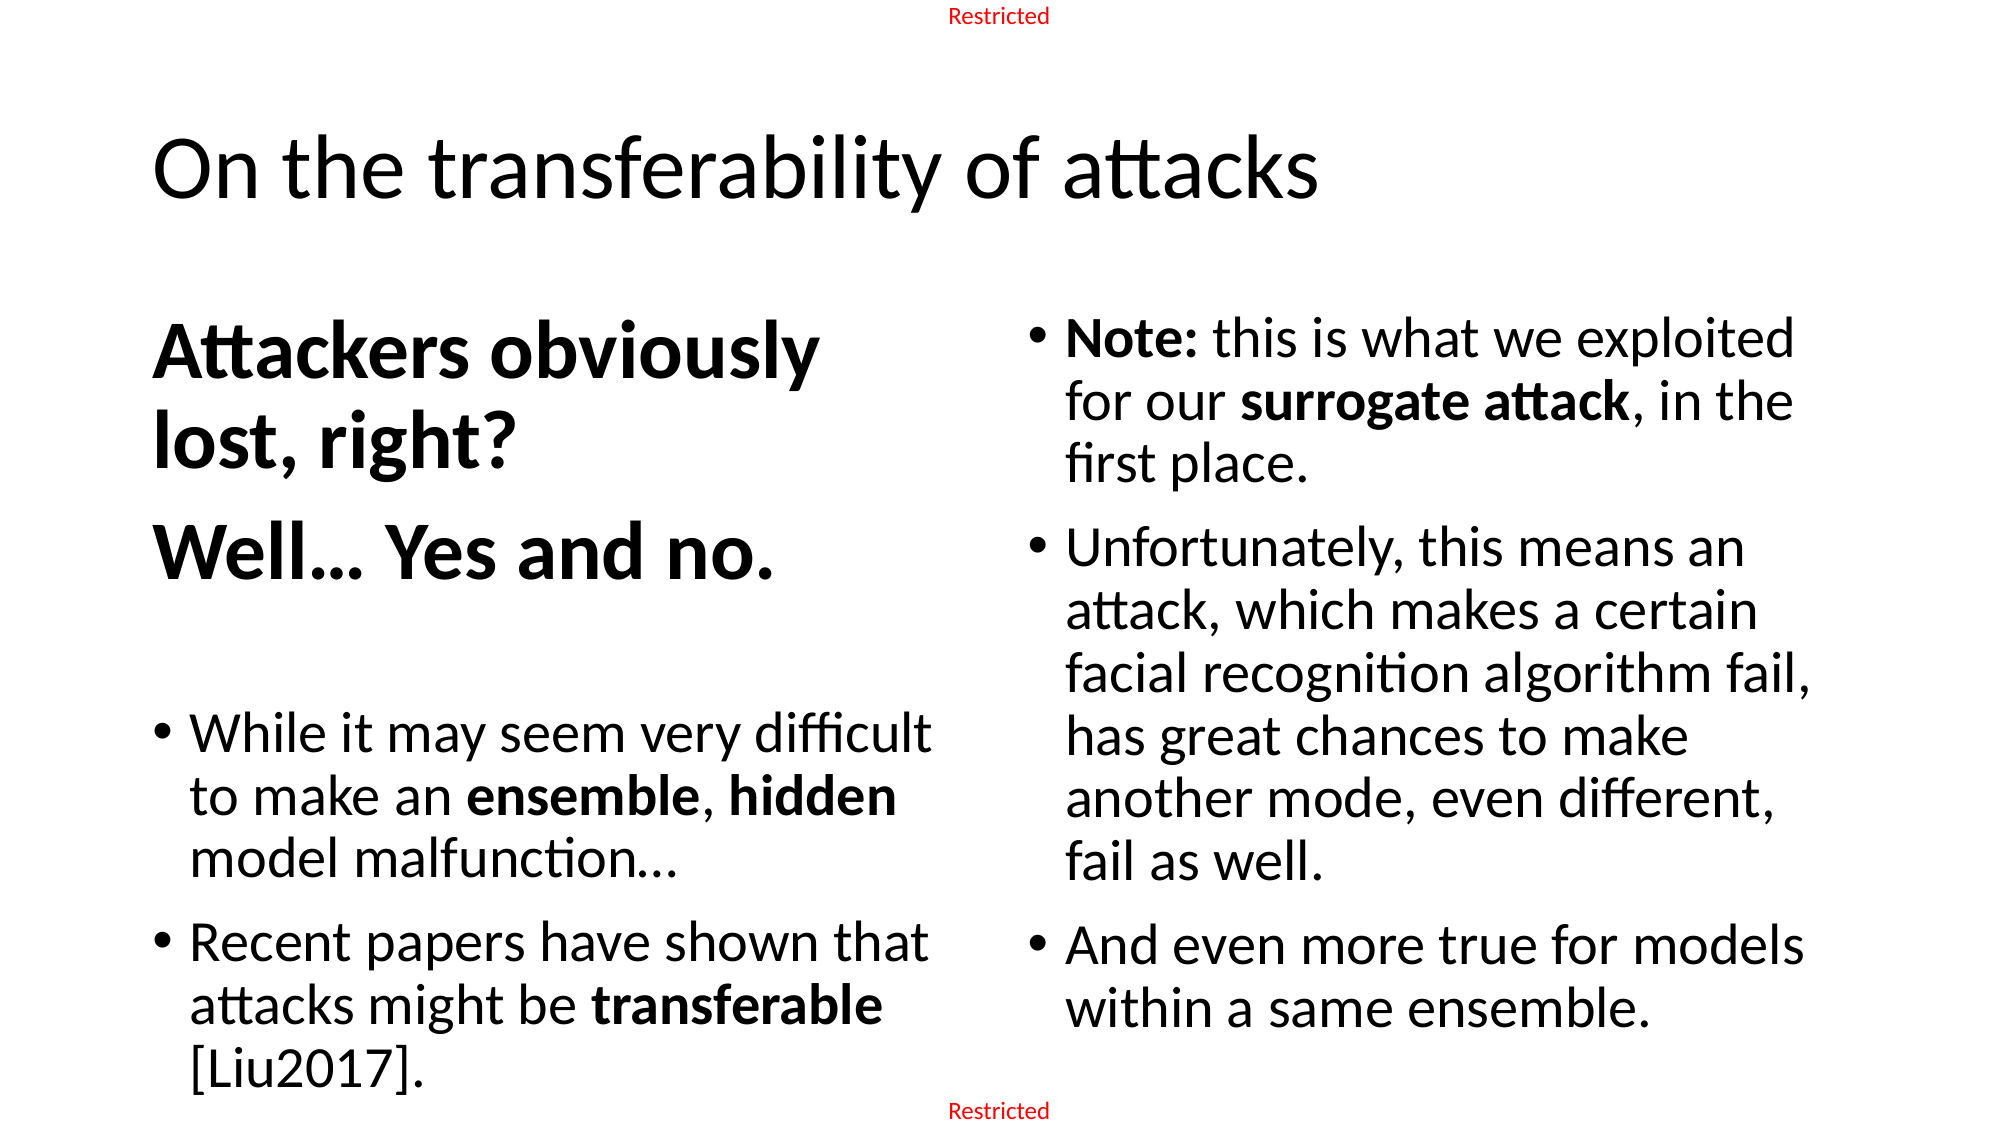

# On the transferability of attacks
Attackers obviously lost, right?
Well… Yes and no.

While it may seem very difficult to make an ensemble, hidden model malfunction…
Recent papers have shown that attacks might be transferable [Liu2017].

Note: this is what we exploited for our surrogate attack, in the first place.
Unfortunately, this means an attack, which makes a certain facial recognition algorithm fail, has great chances to make another mode, even different, fail as well.
And even more true for models within a same ensemble.